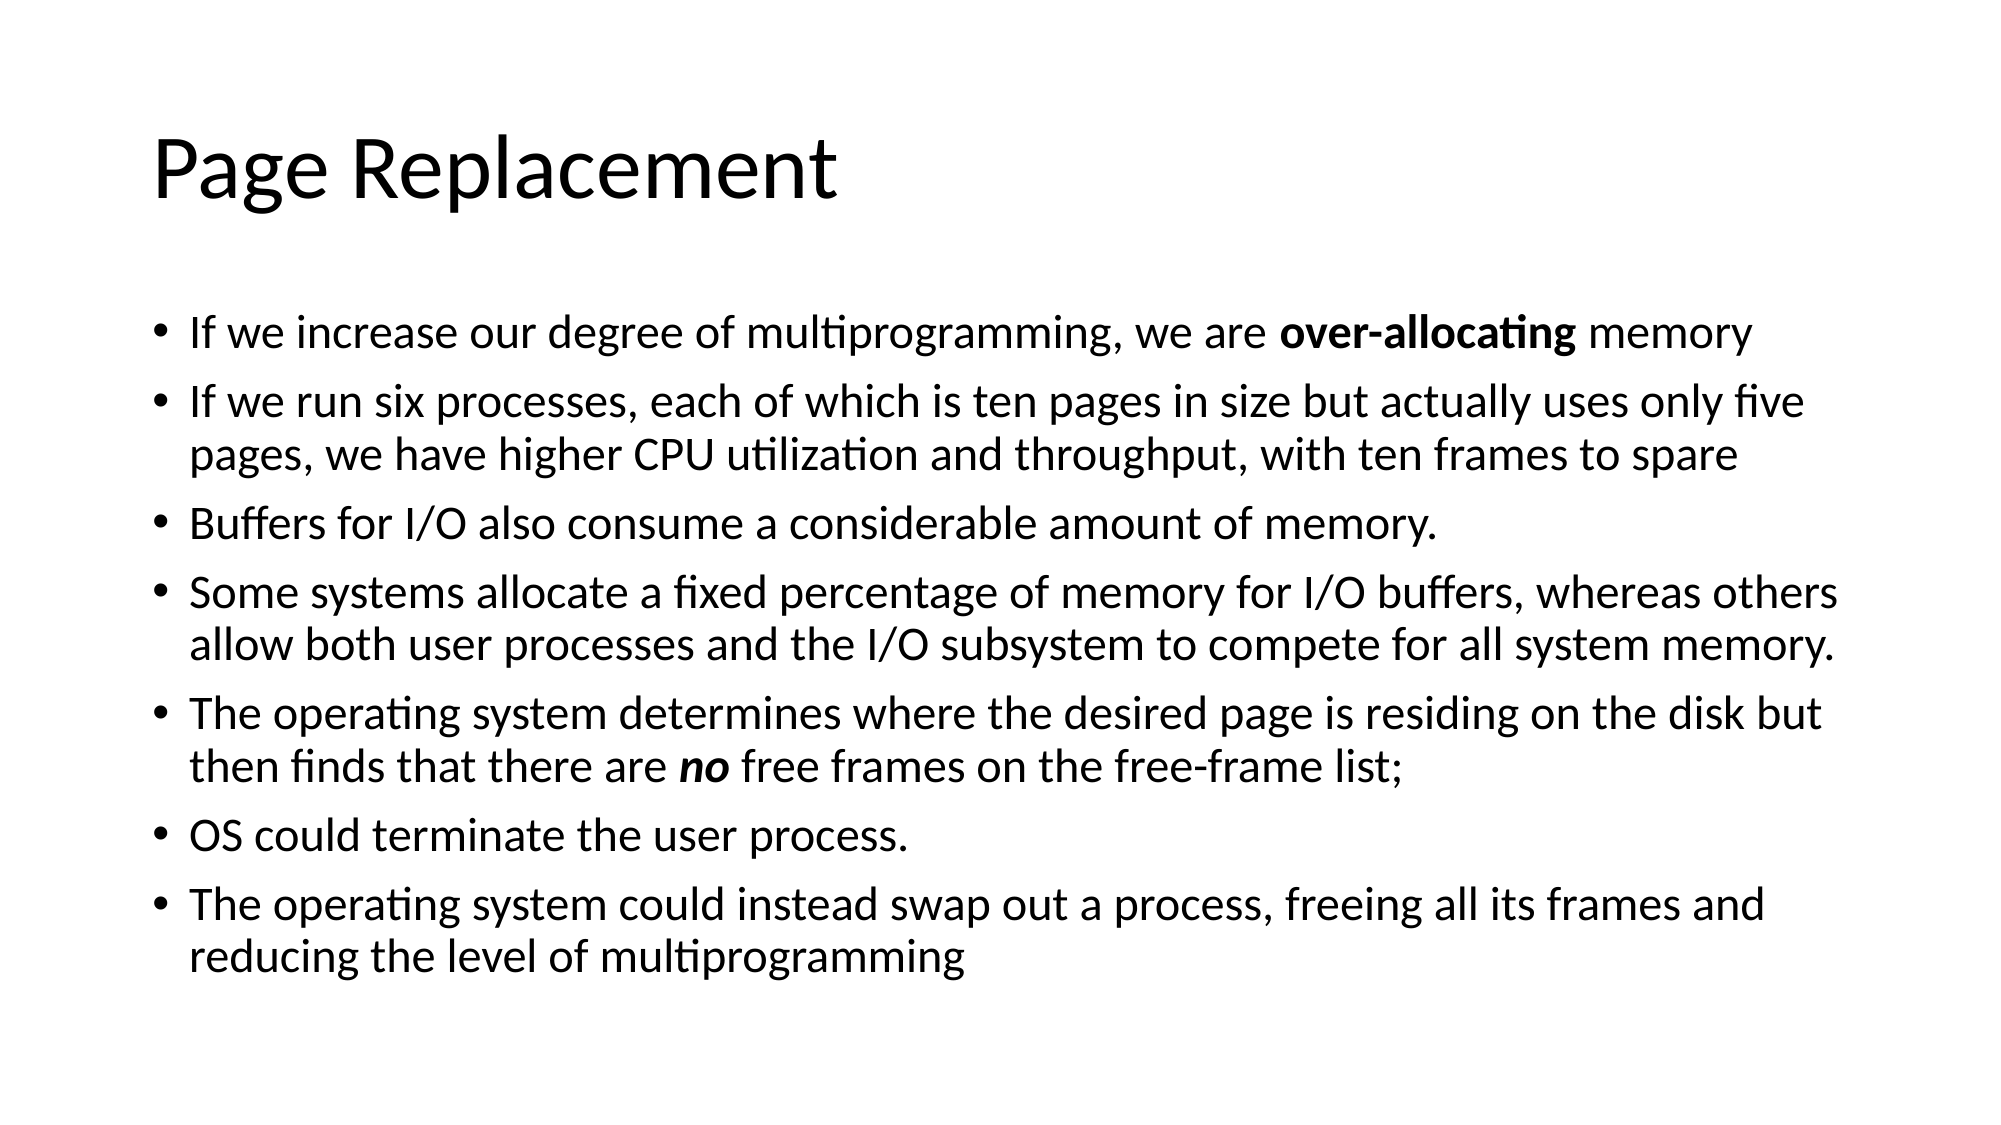

# Page Replacement
If we increase our degree of multiprogramming, we are over-allocating memory
If we run six processes, each of which is ten pages in size but actually uses only five pages, we have higher CPU utilization and throughput, with ten frames to spare
Buffers for I/O also consume a considerable amount of memory.
Some systems allocate a fixed percentage of memory for I/O buffers, whereas others allow both user processes and the I/O subsystem to compete for all system memory.
The operating system determines where the desired page is residing on the disk but then finds that there are no free frames on the free-frame list;
OS could terminate the user process.
The operating system could instead swap out a process, freeing all its frames and reducing the level of multiprogramming